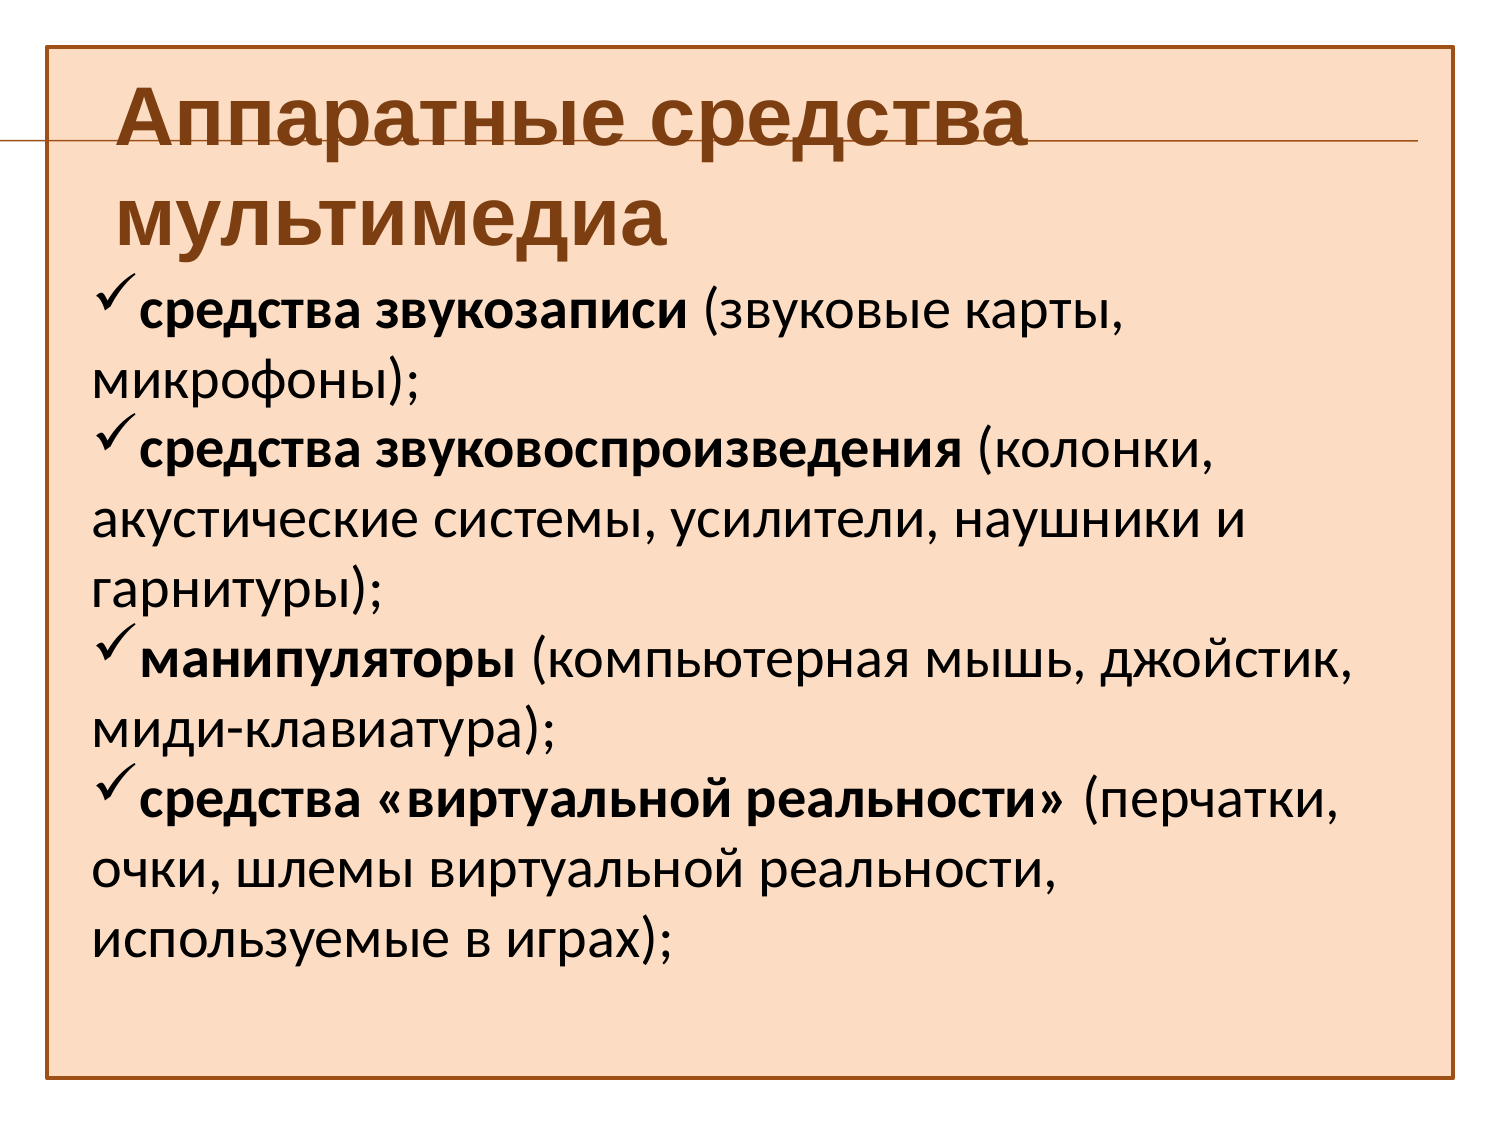

Аппаратные средства мультимедиа
средства звукозаписи (звуковые карты, микрофоны);
средства звуковоспроизведения (колонки, акустические системы, усилители, наушники и гарнитуры);
манипуляторы (компьютерная мышь, джойстик, миди-клавиатура);
средства «виртуальной реальности» (перчатки, очки, шлемы виртуальной реальности, используемые в играх);